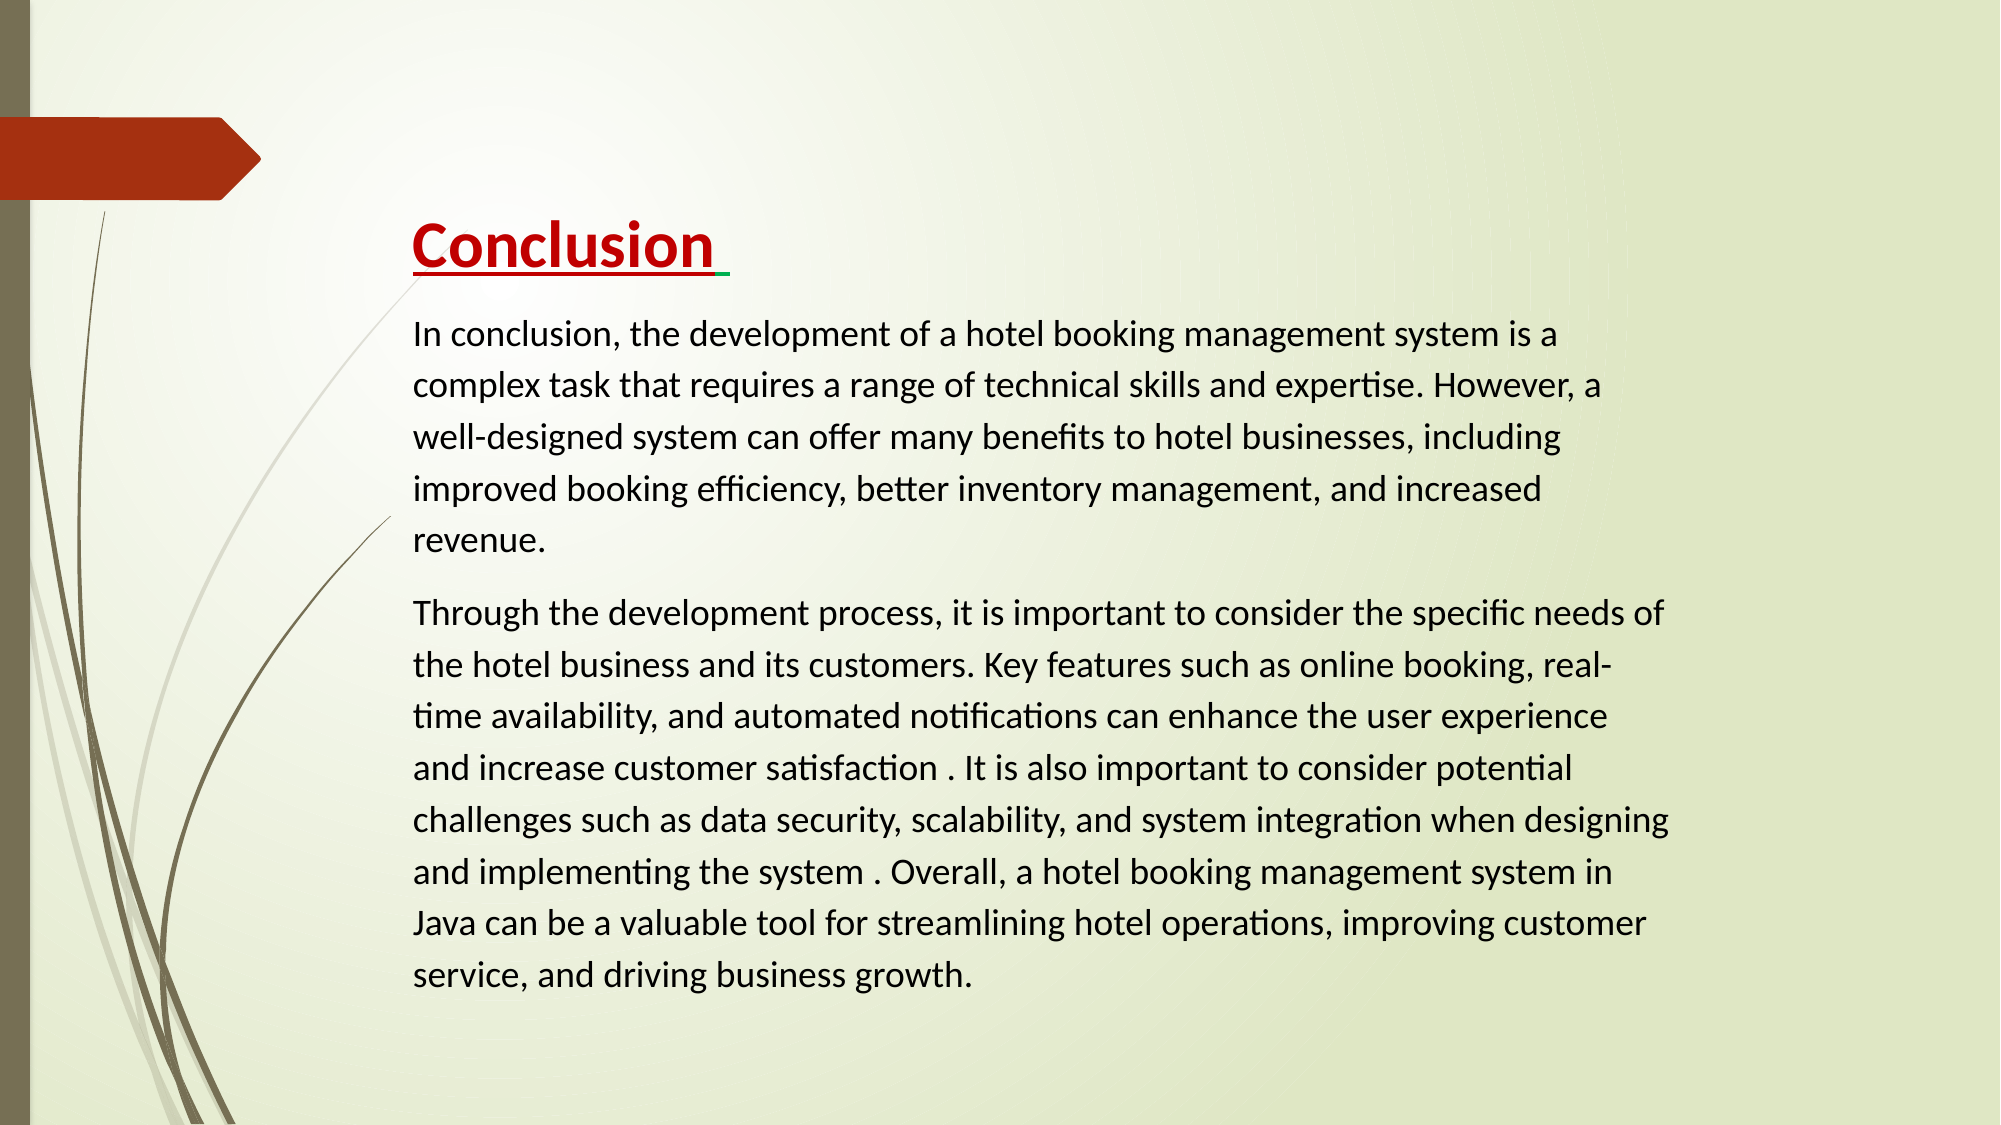

Conclusion
In conclusion, the development of a hotel booking management system is a complex task that requires a range of technical skills and expertise. However, a well-designed system can offer many benefits to hotel businesses, including improved booking efficiency, better inventory management, and increased revenue.
Through the development process, it is important to consider the specific needs of the hotel business and its customers. Key features such as online booking, real-time availability, and automated notifications can enhance the user experience and increase customer satisfaction . It is also important to consider potential challenges such as data security, scalability, and system integration when designing and implementing the system . Overall, a hotel booking management system in Java can be a valuable tool for streamlining hotel operations, improving customer service, and driving business growth.